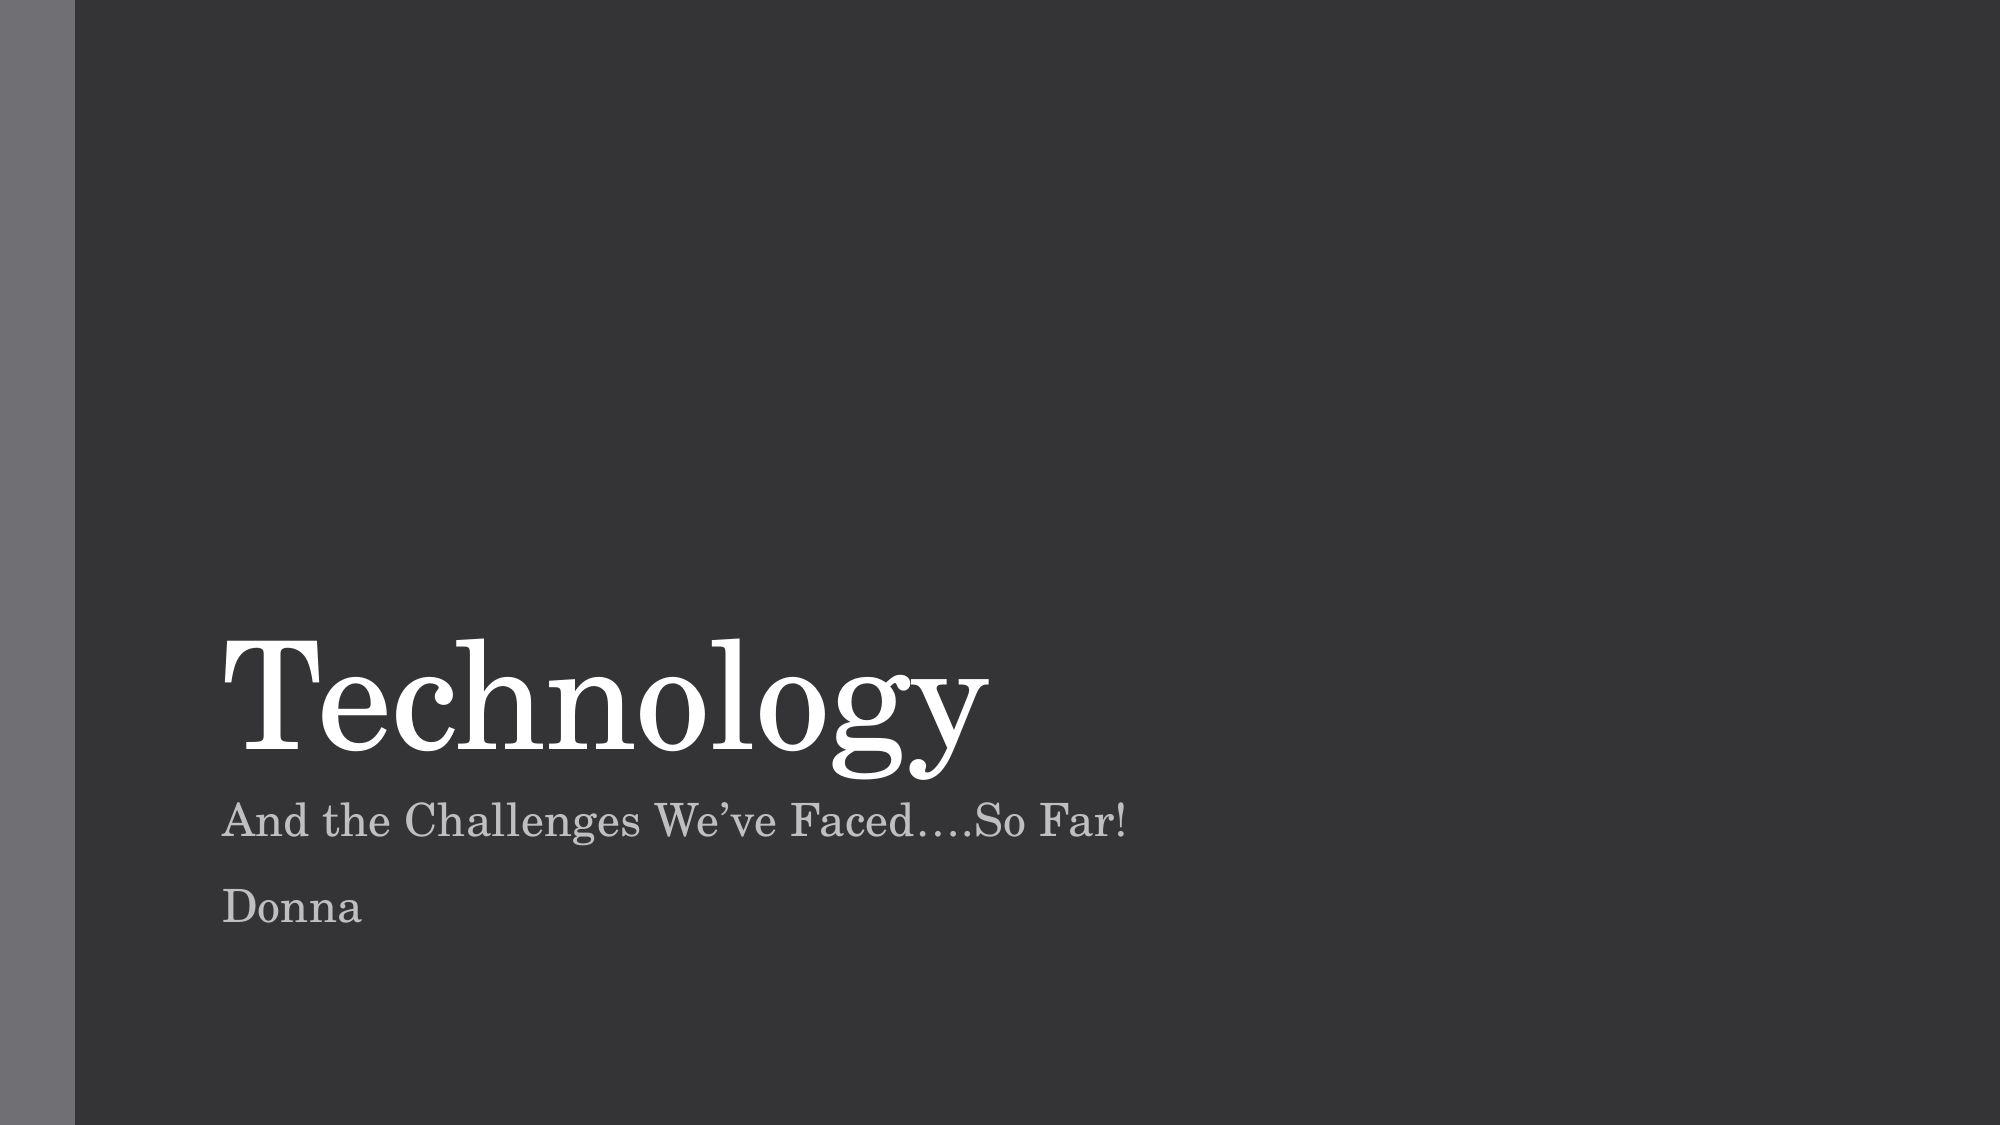

# Technology
And the Challenges We’ve Faced….So Far!
Donna